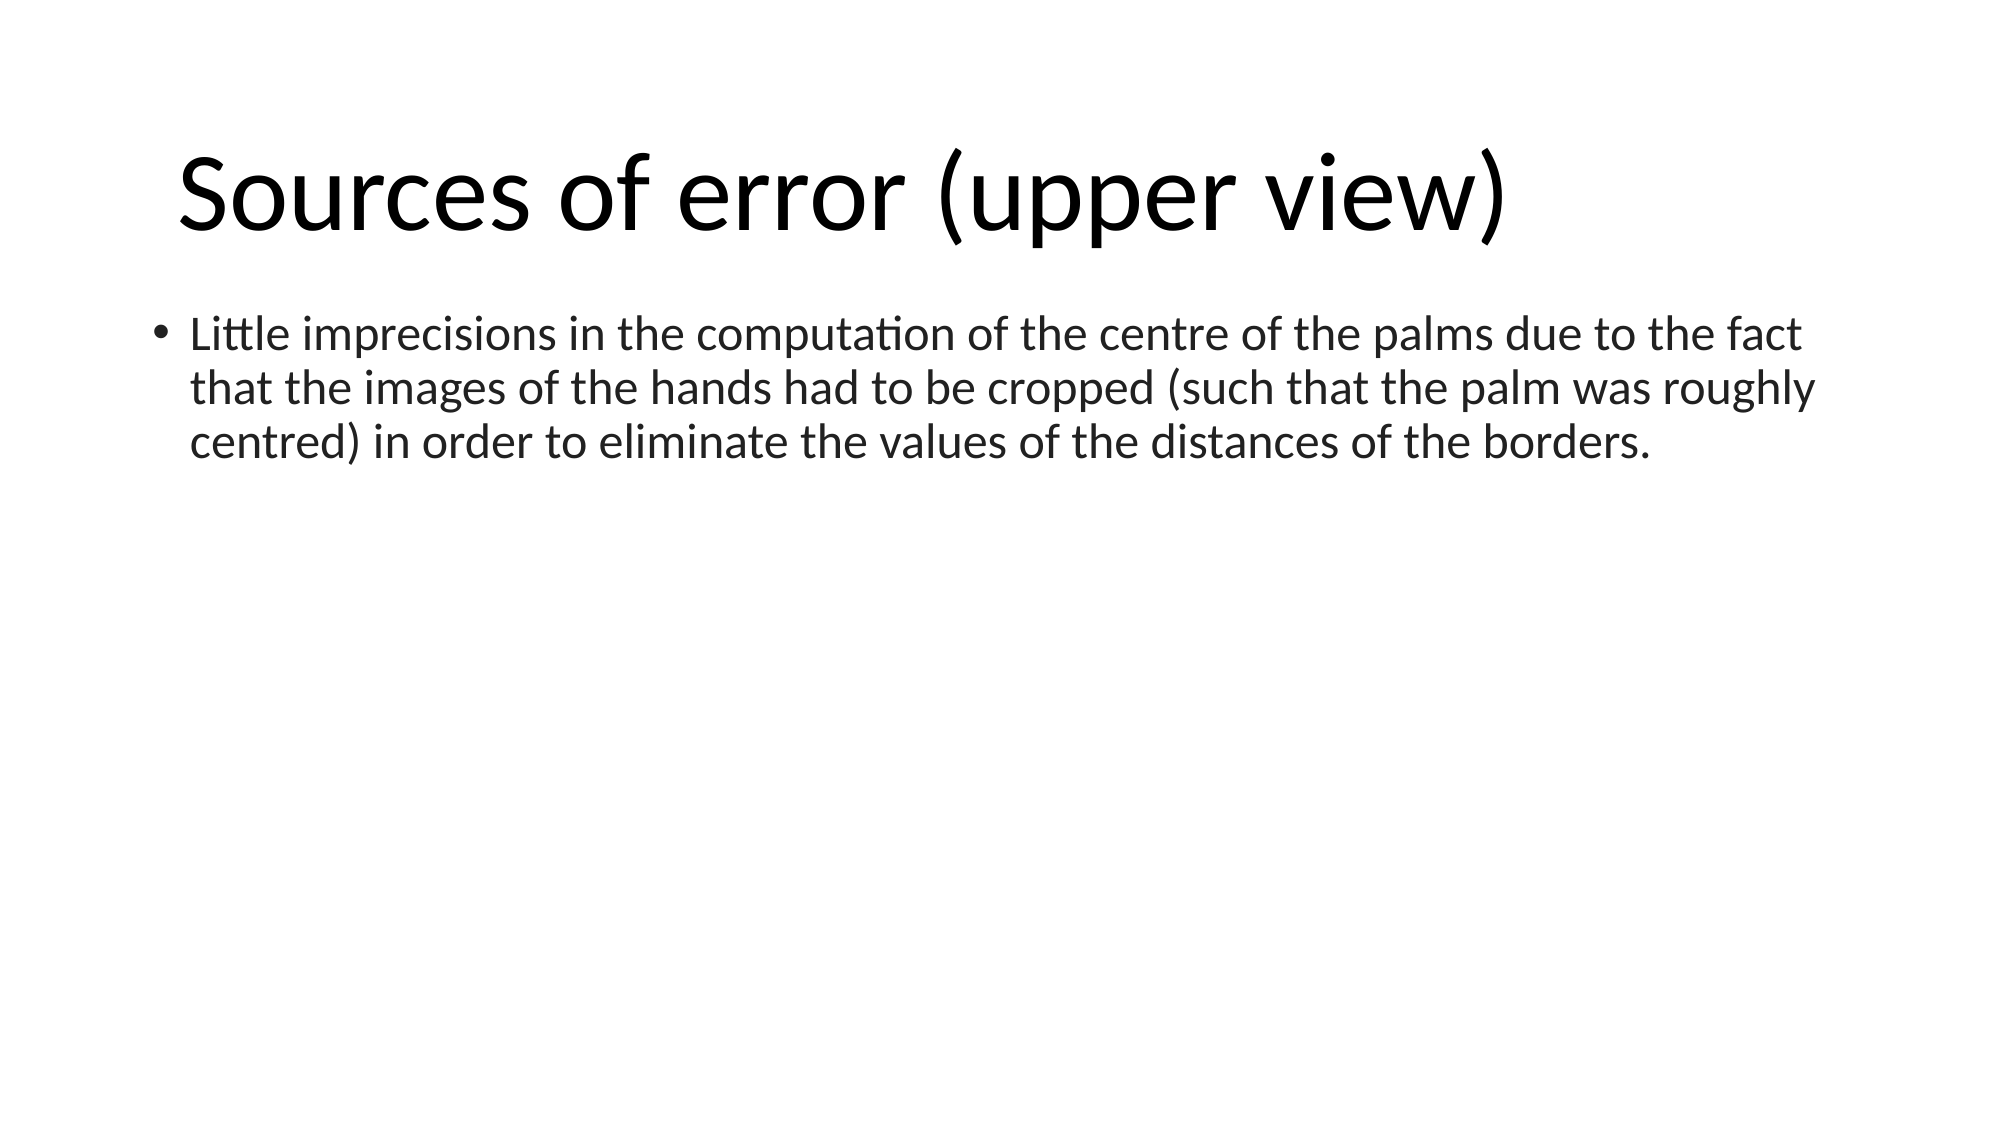

Sources of error (upper view)
Little imprecisions in the computation of the centre of the palms due to the fact that the images of the hands had to be cropped (such that the palm was roughly centred) in order to eliminate the values of the distances of the borders.